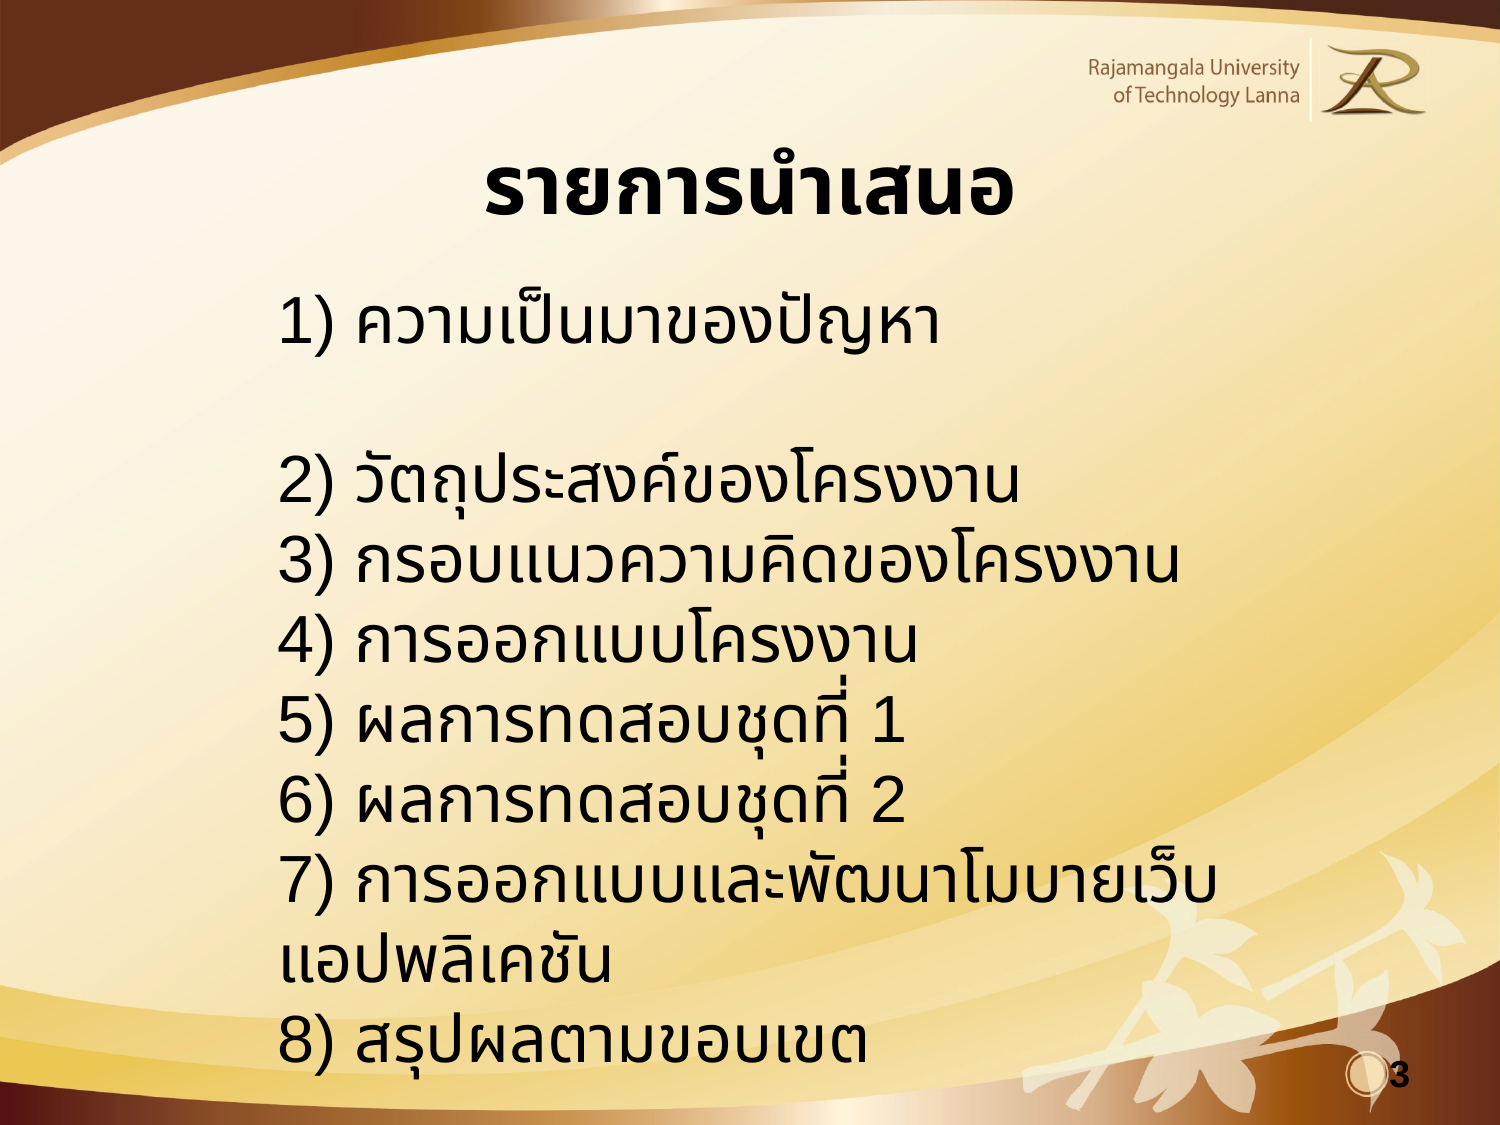

# รายการนำเสนอ
1) ความเป็นมาของปัญหา
2) วัตถุประสงค์ของโครงงาน
3) กรอบแนวความคิดของโครงงาน
4) การออกแบบโครงงาน
5) ผลการทดสอบชุดที่ 1
6) ผลการทดสอบชุดที่ 2
7) การออกแบบและพัฒนาโมบายเว็บแอปพลิเคชัน
8) สรุปผลตามขอบเขต
3